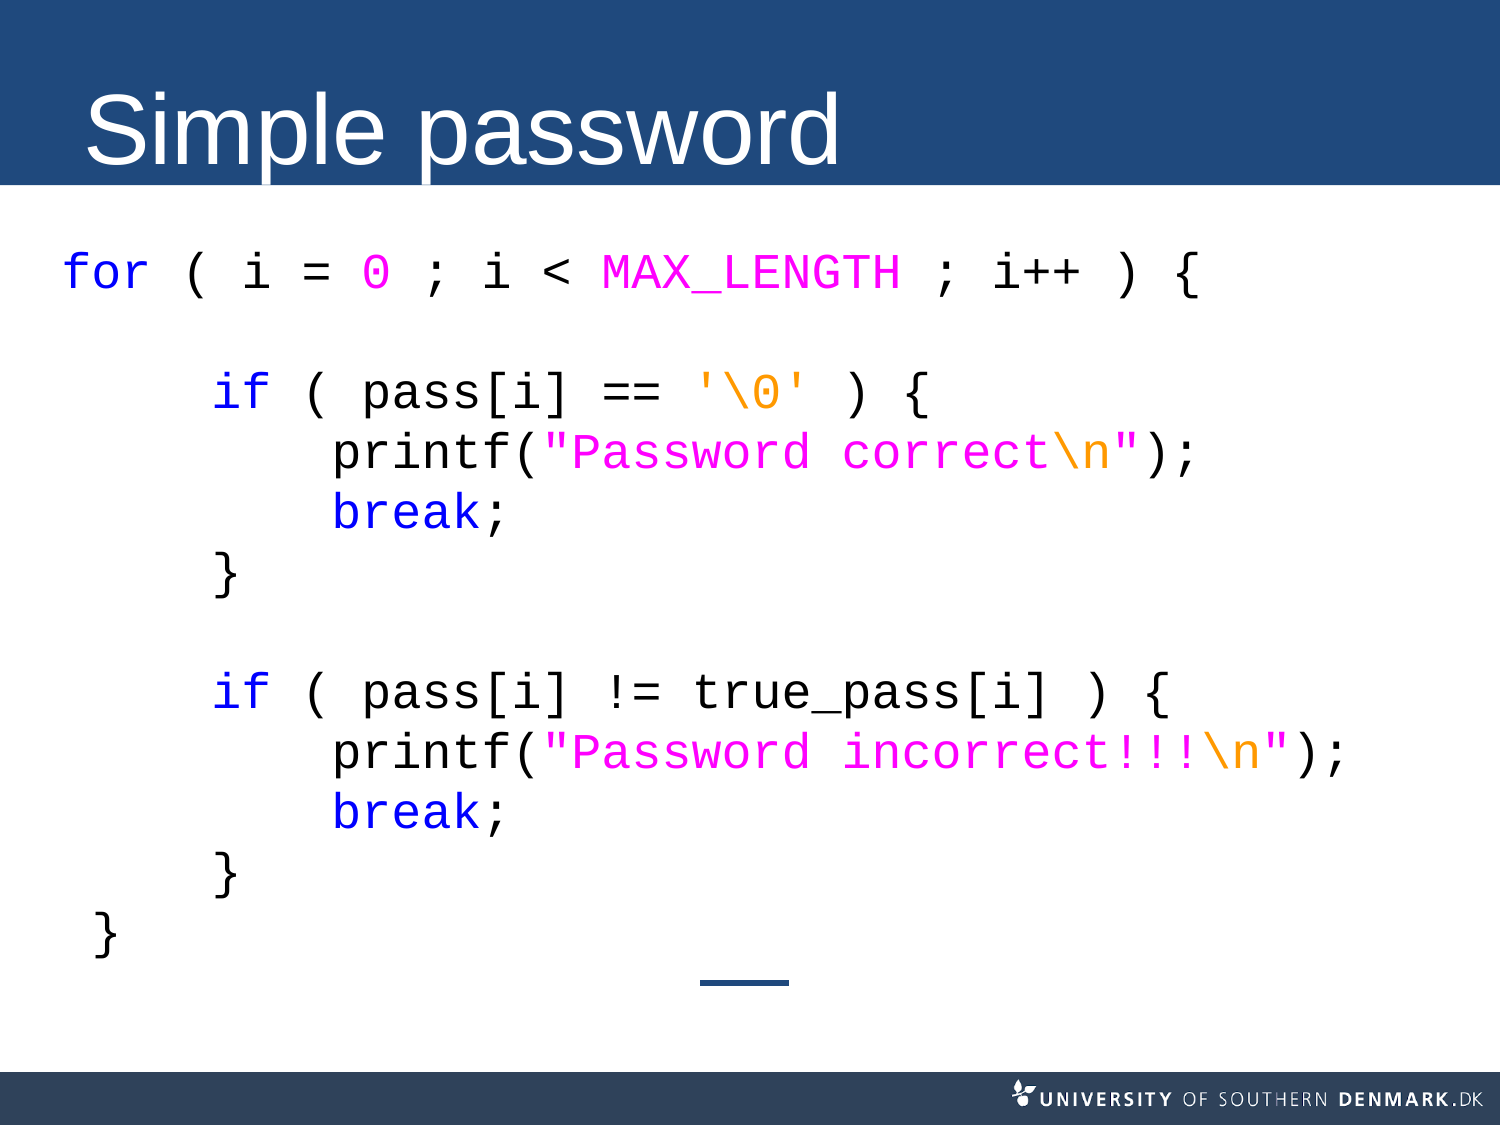

# Simple password
   for ( i = 0 ; i < MAX_LENGTH ; i++ ) {
        if ( pass[i] == '\0' ) {
            printf("Password correct\n");
            break;
        }
        if ( pass[i] != true_pass[i] ) {
            printf("Password incorrect!!!\n");
            break;
        }
    }